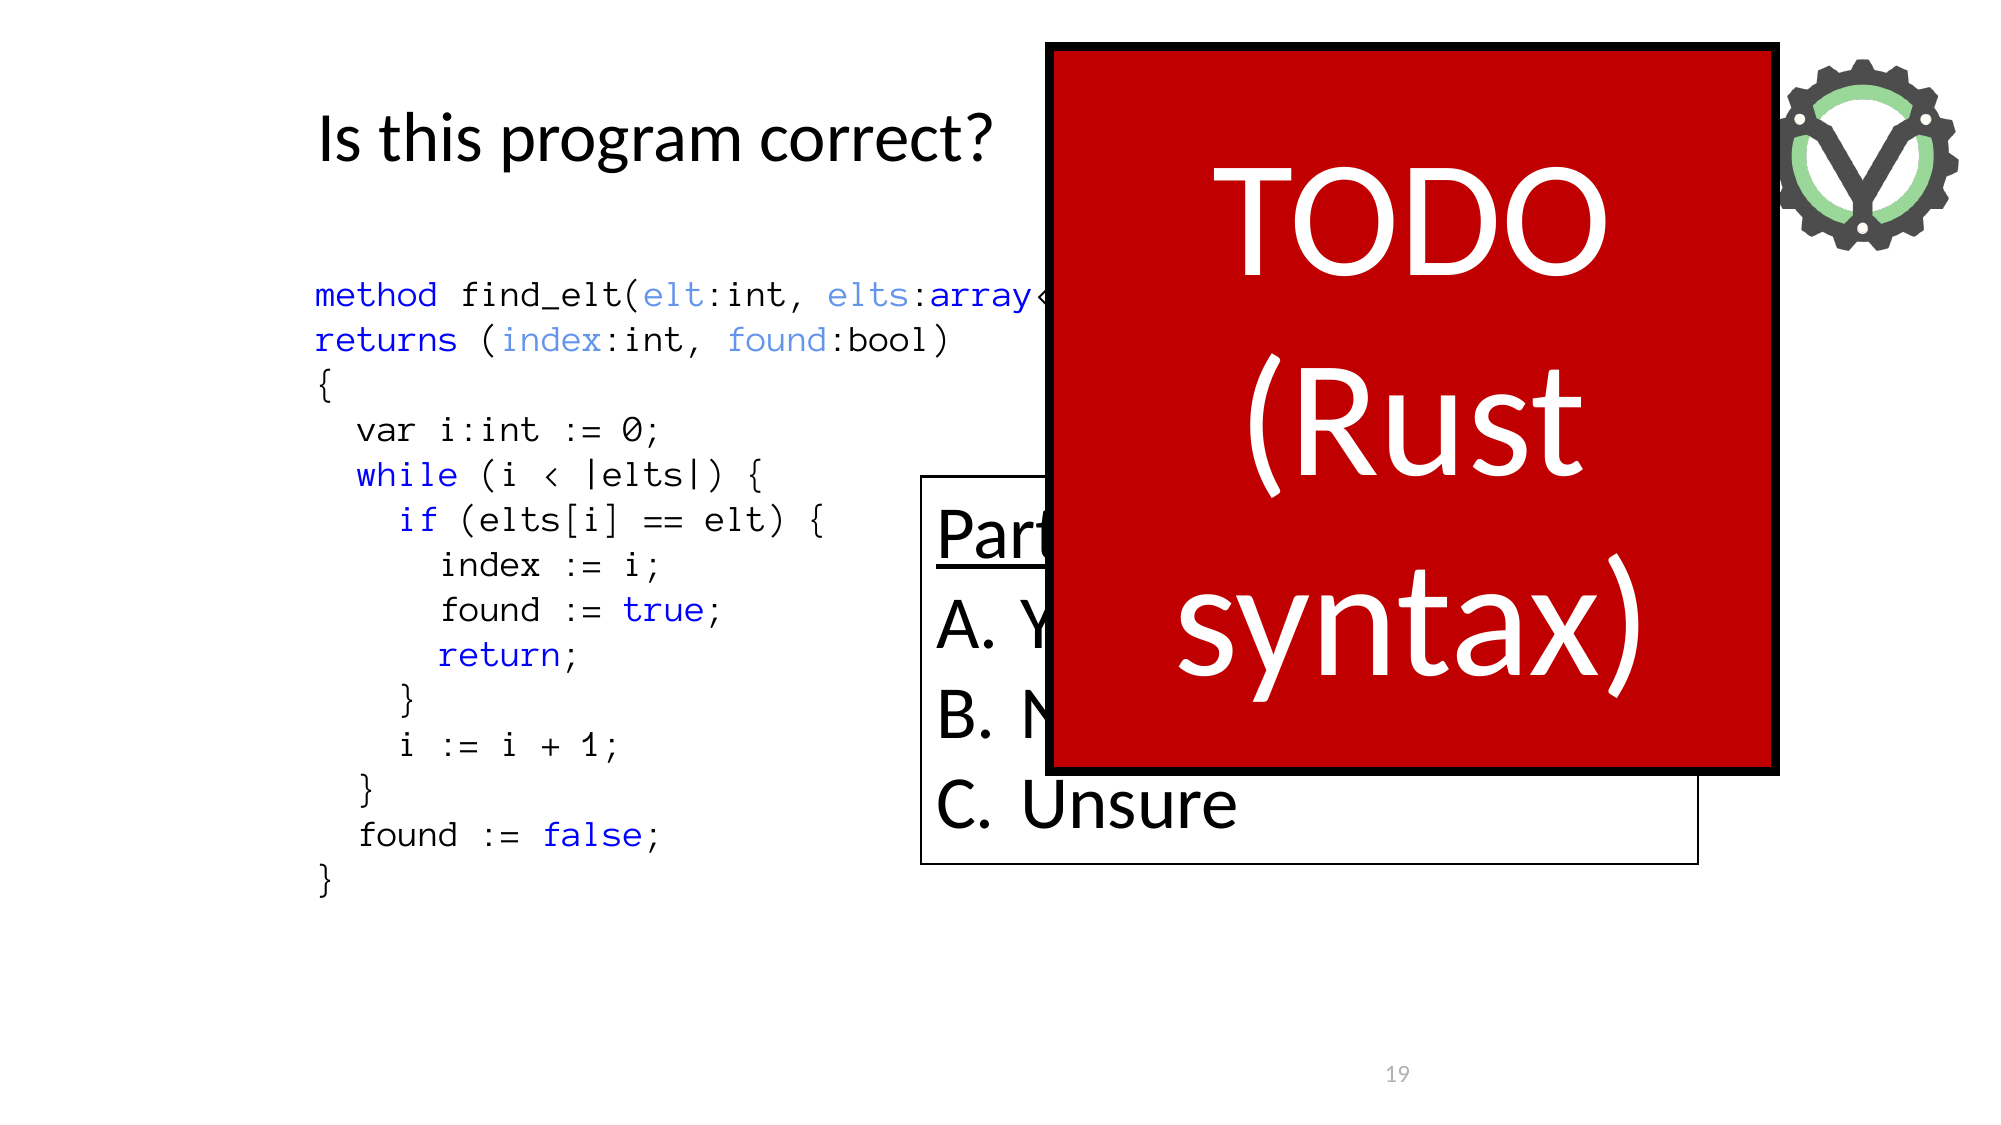

# Is this program correct?
TODO
(Rust syntax)
method find_elt(elt:int, elts:array<int>)
returns (index:int, found:bool)
{
  var i:int := 0;
  while (i < |elts|) {
    if (elts[i] == elt) {
      index := i;
      found := true;
      return;
    }
    i := i + 1;
  }
  found := false;
}
Participation Question
Yes
No
Unsure
19